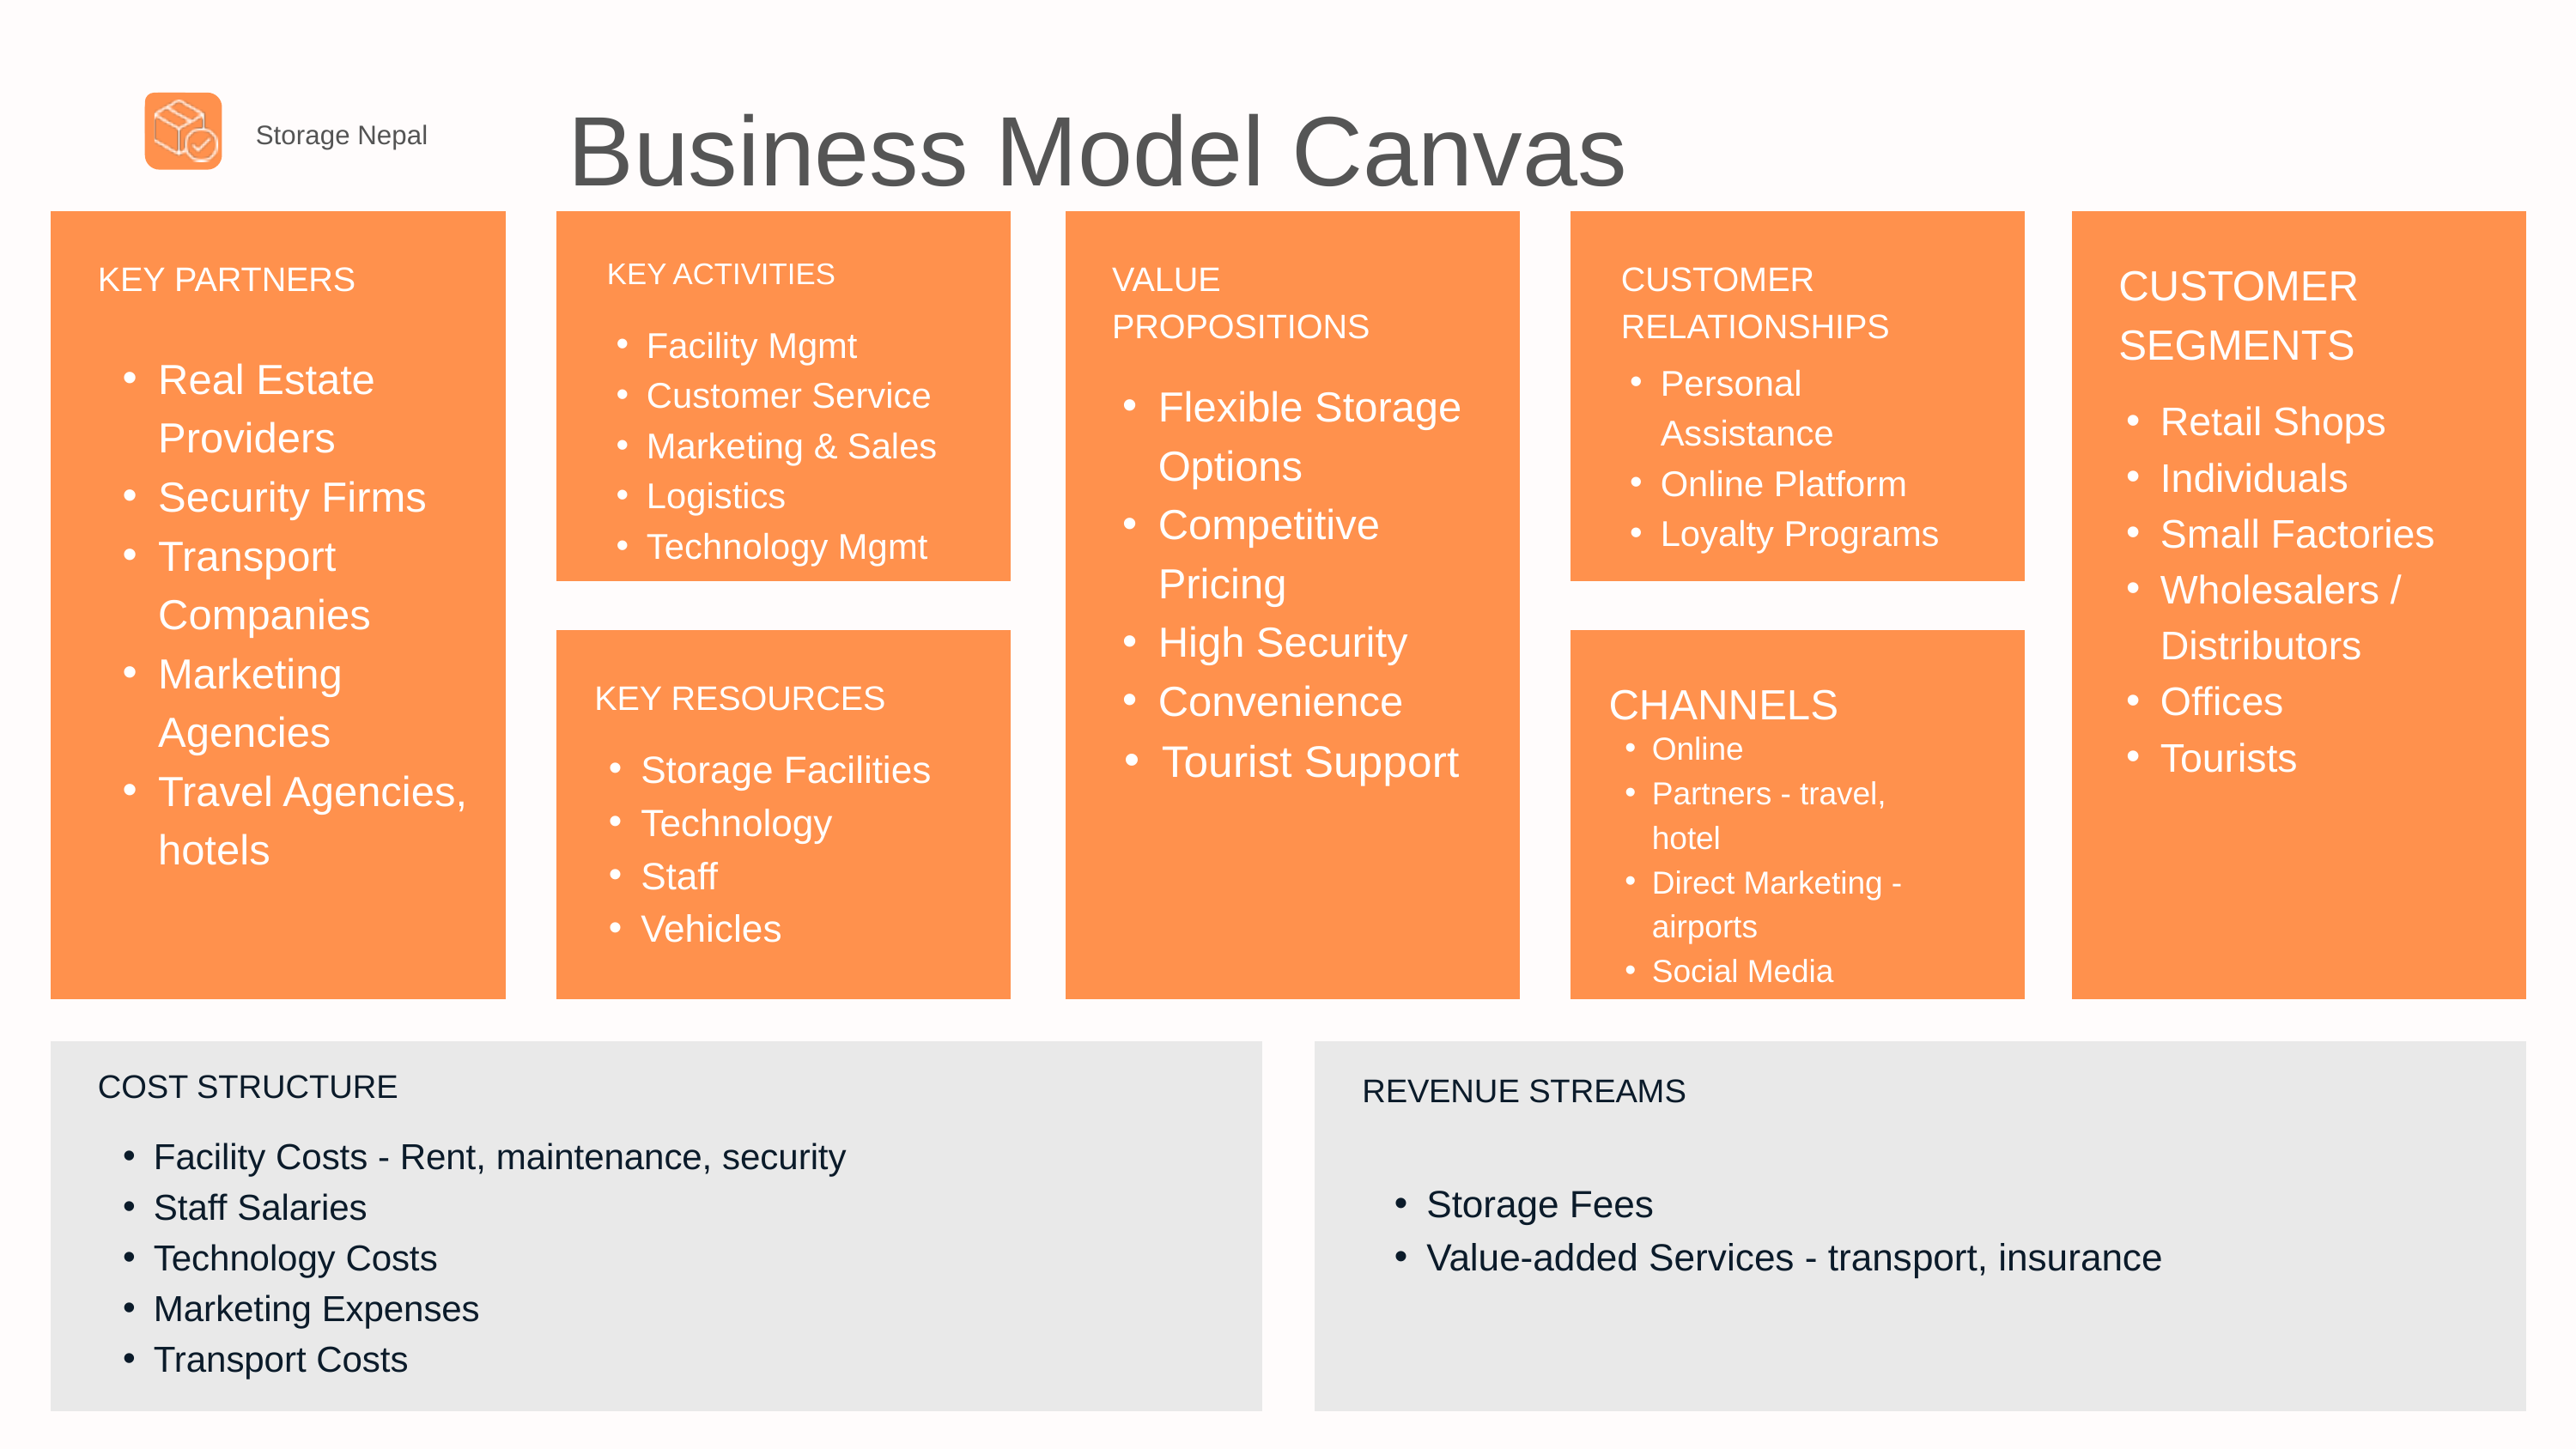

Business Model Canvas

Storage Nepal

KEY ACTIVITIES
KEY PARTNERS
VALUE
PROPOSITIONS
CUSTOMER
RELATIONSHIPS
CUSTOMER
SEGMENTS
Facility Mgmt
Customer Service
Marketing & Sales
Logistics
Technology Mgmt
Real Estate Providers
Security Firms
Transport Companies
Marketing Agencies
Travel Agencies, hotels
Personal Assistance
Online Platform
Loyalty Programs
Flexible Storage Options
Competitive Pricing
High Security
Convenience
Tourist Support
Retail Shops
Individuals
Small Factories
Wholesalers / Distributors
Offices
Tourists

KEY RESOURCES
CHANNELS
Online
Partners - travel, hotel
Direct Marketing - airports
Social Media

Storage Facilities
Technology
Staff
Vehicles

COST STRUCTURE
REVENUE STREAMS
Facility Costs - Rent, maintenance, security
Staff Salaries
Technology Costs
Marketing Expenses
Transport Costs
Storage Fees
Value-added Services - transport, insurance